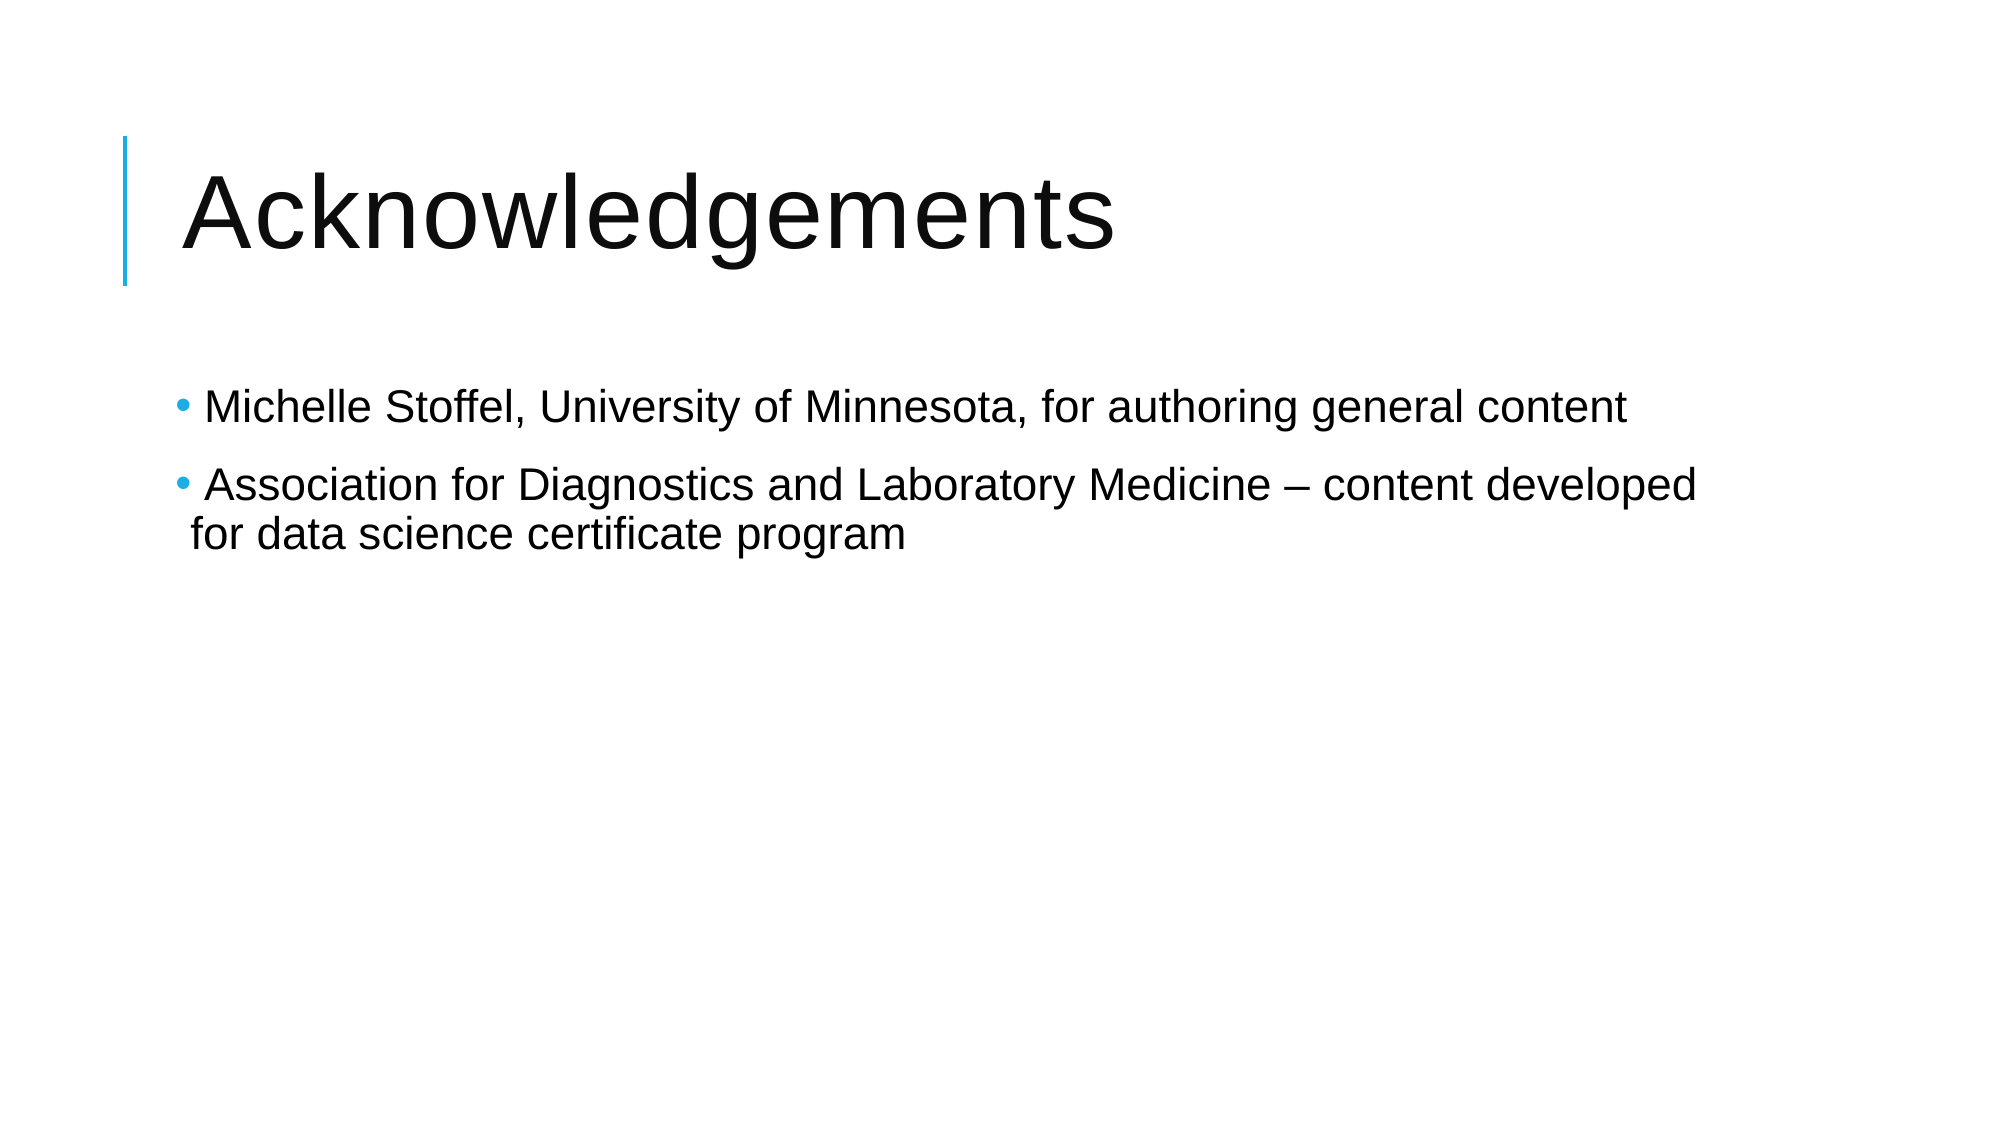

# Acknowledgements
 Michelle Stoffel, University of Minnesota, for authoring general content
 Association for Diagnostics and Laboratory Medicine – content developed for data science certificate program